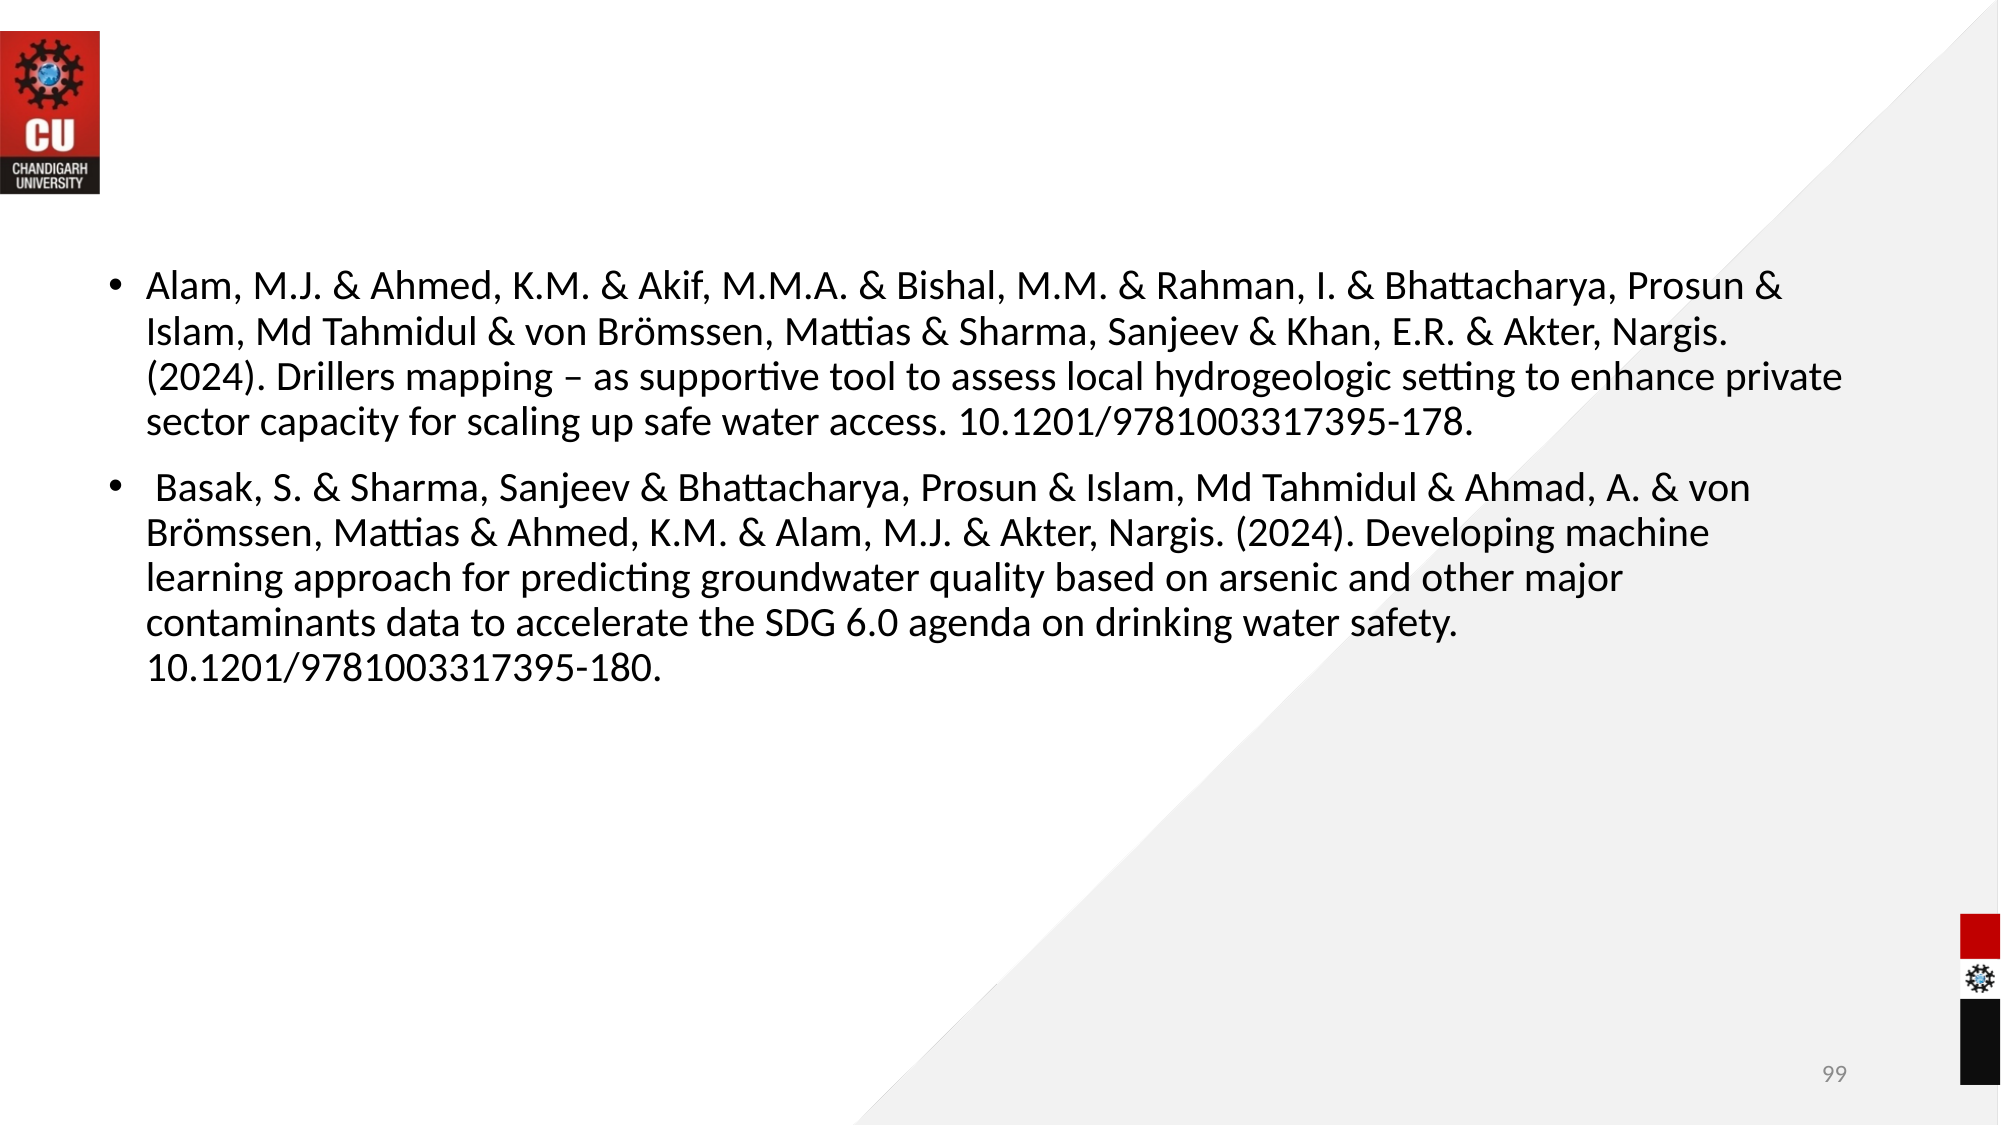

Alam, M.J. & Ahmed, K.M. & Akif, M.M.A. & Bishal, M.M. & Rahman, I. & Bhattacharya, Prosun & Islam, Md Tahmidul & von Brömssen, Mattias & Sharma, Sanjeev & Khan, E.R. & Akter, Nargis. (2024). Drillers mapping – as supportive tool to assess local hydrogeologic setting to enhance private sector capacity for scaling up safe water access. 10.1201/9781003317395-178.
 Basak, S. & Sharma, Sanjeev & Bhattacharya, Prosun & Islam, Md Tahmidul & Ahmad, A. & von Brömssen, Mattias & Ahmed, K.M. & Alam, M.J. & Akter, Nargis. (2024). Developing machine learning approach for predicting groundwater quality based on arsenic and other major contaminants data to accelerate the SDG 6.0 agenda on drinking water safety. 10.1201/9781003317395-180.

99